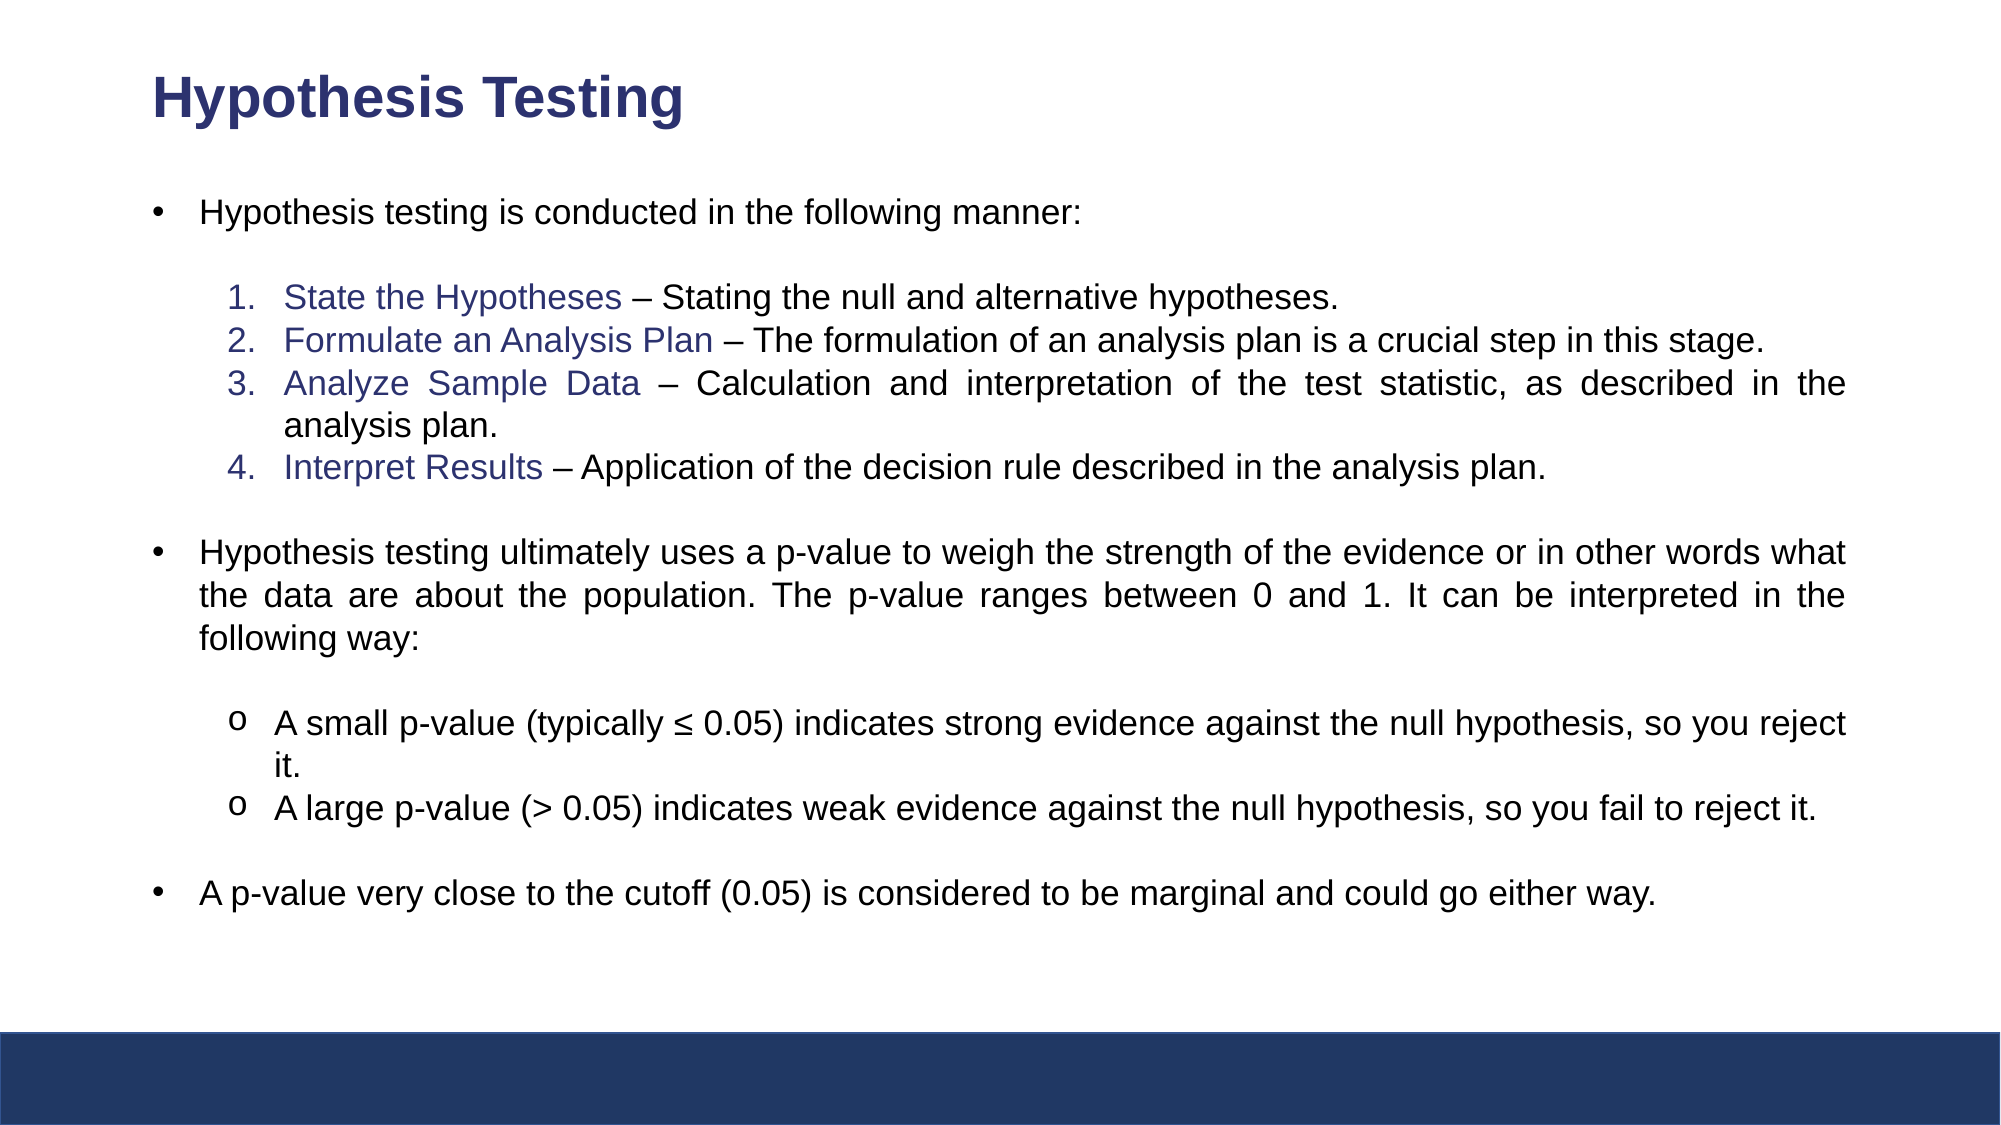

Hypothesis Testing
Hypothesis testing is conducted in the following manner:

State the Hypotheses – Stating the null and alternative hypotheses.
Formulate an Analysis Plan – The formulation of an analysis plan is a crucial step in this stage.
Analyze Sample Data – Calculation and interpretation of the test statistic, as described in the analysis plan.
Interpret Results – Application of the decision rule described in the analysis plan.

Hypothesis testing ultimately uses a p-value to weigh the strength of the evidence or in other words what the data are about the population. The p-value ranges between 0 and 1. It can be interpreted in the following way:

A small p-value (typically ≤ 0.05) indicates strong evidence against the null hypothesis, so you reject it.
A large p-value (> 0.05) indicates weak evidence against the null hypothesis, so you fail to reject it.

A p-value very close to the cutoff (0.05) is considered to be marginal and could go either way.
53